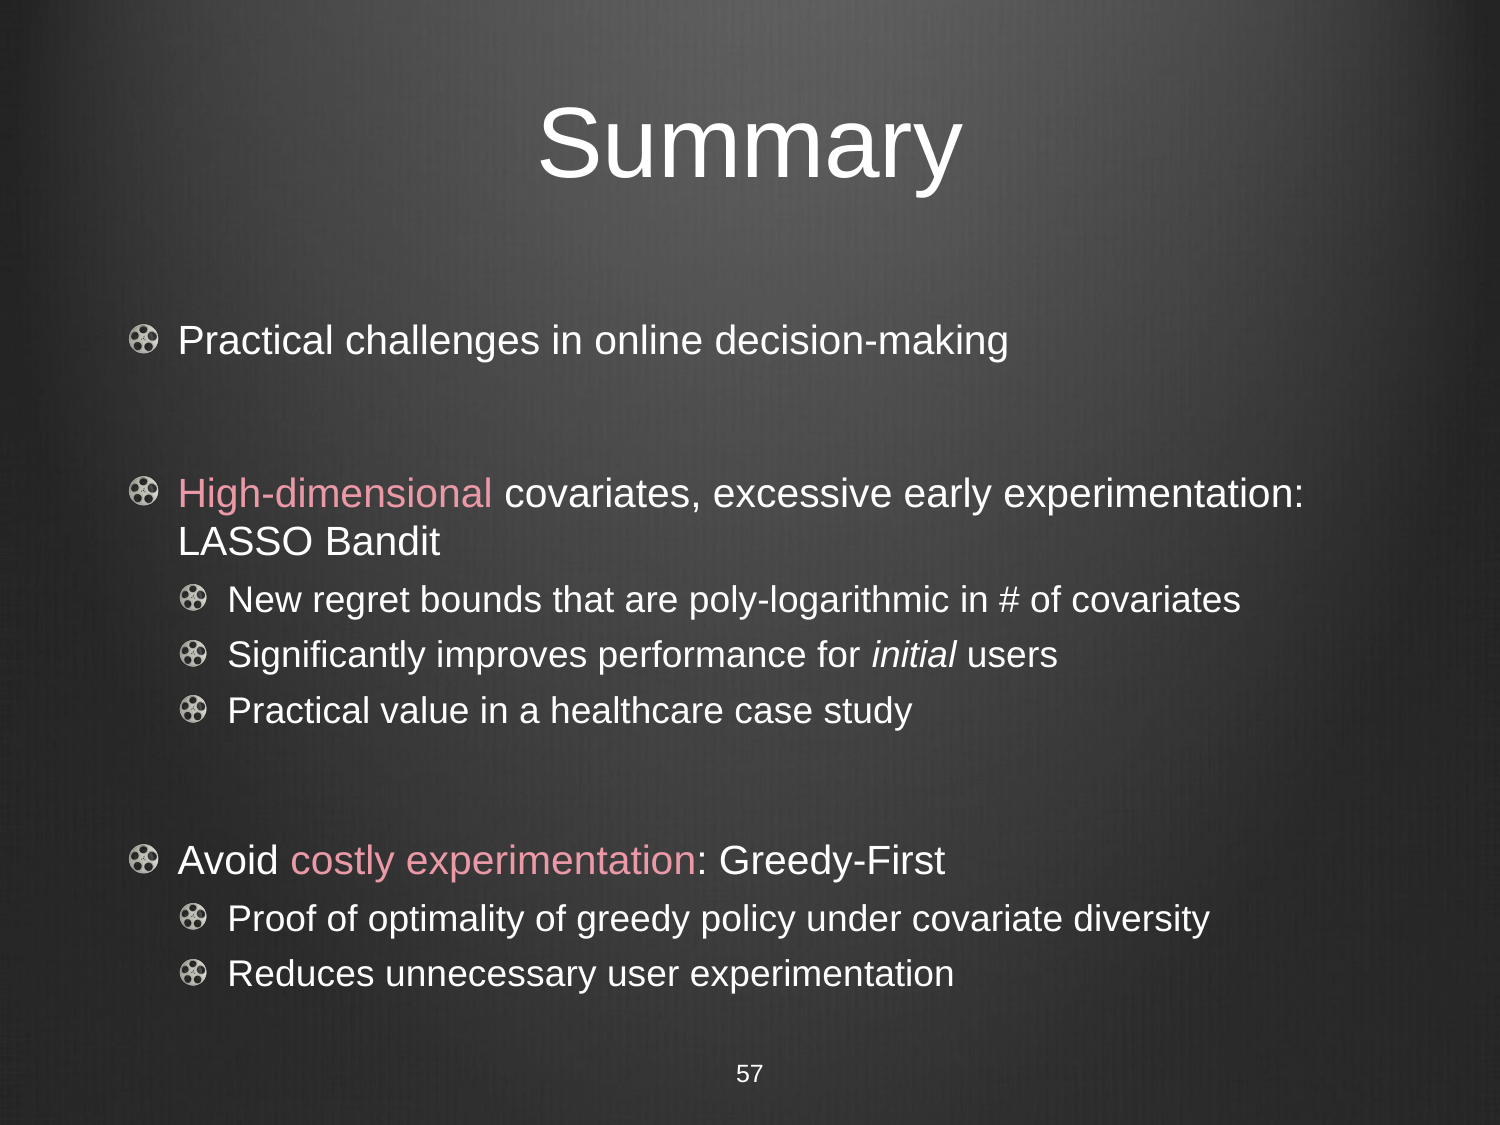

# Summary
Practical challenges in online decision-making

High-dimensional covariates, excessive early experimentation: LASSO Bandit
New regret bounds that are poly-logarithmic in # of covariates
Significantly improves performance for initial users
Practical value in a healthcare case study

Avoid costly experimentation: Greedy-First
Proof of optimality of greedy policy under covariate diversity
Reduces unnecessary user experimentation
57